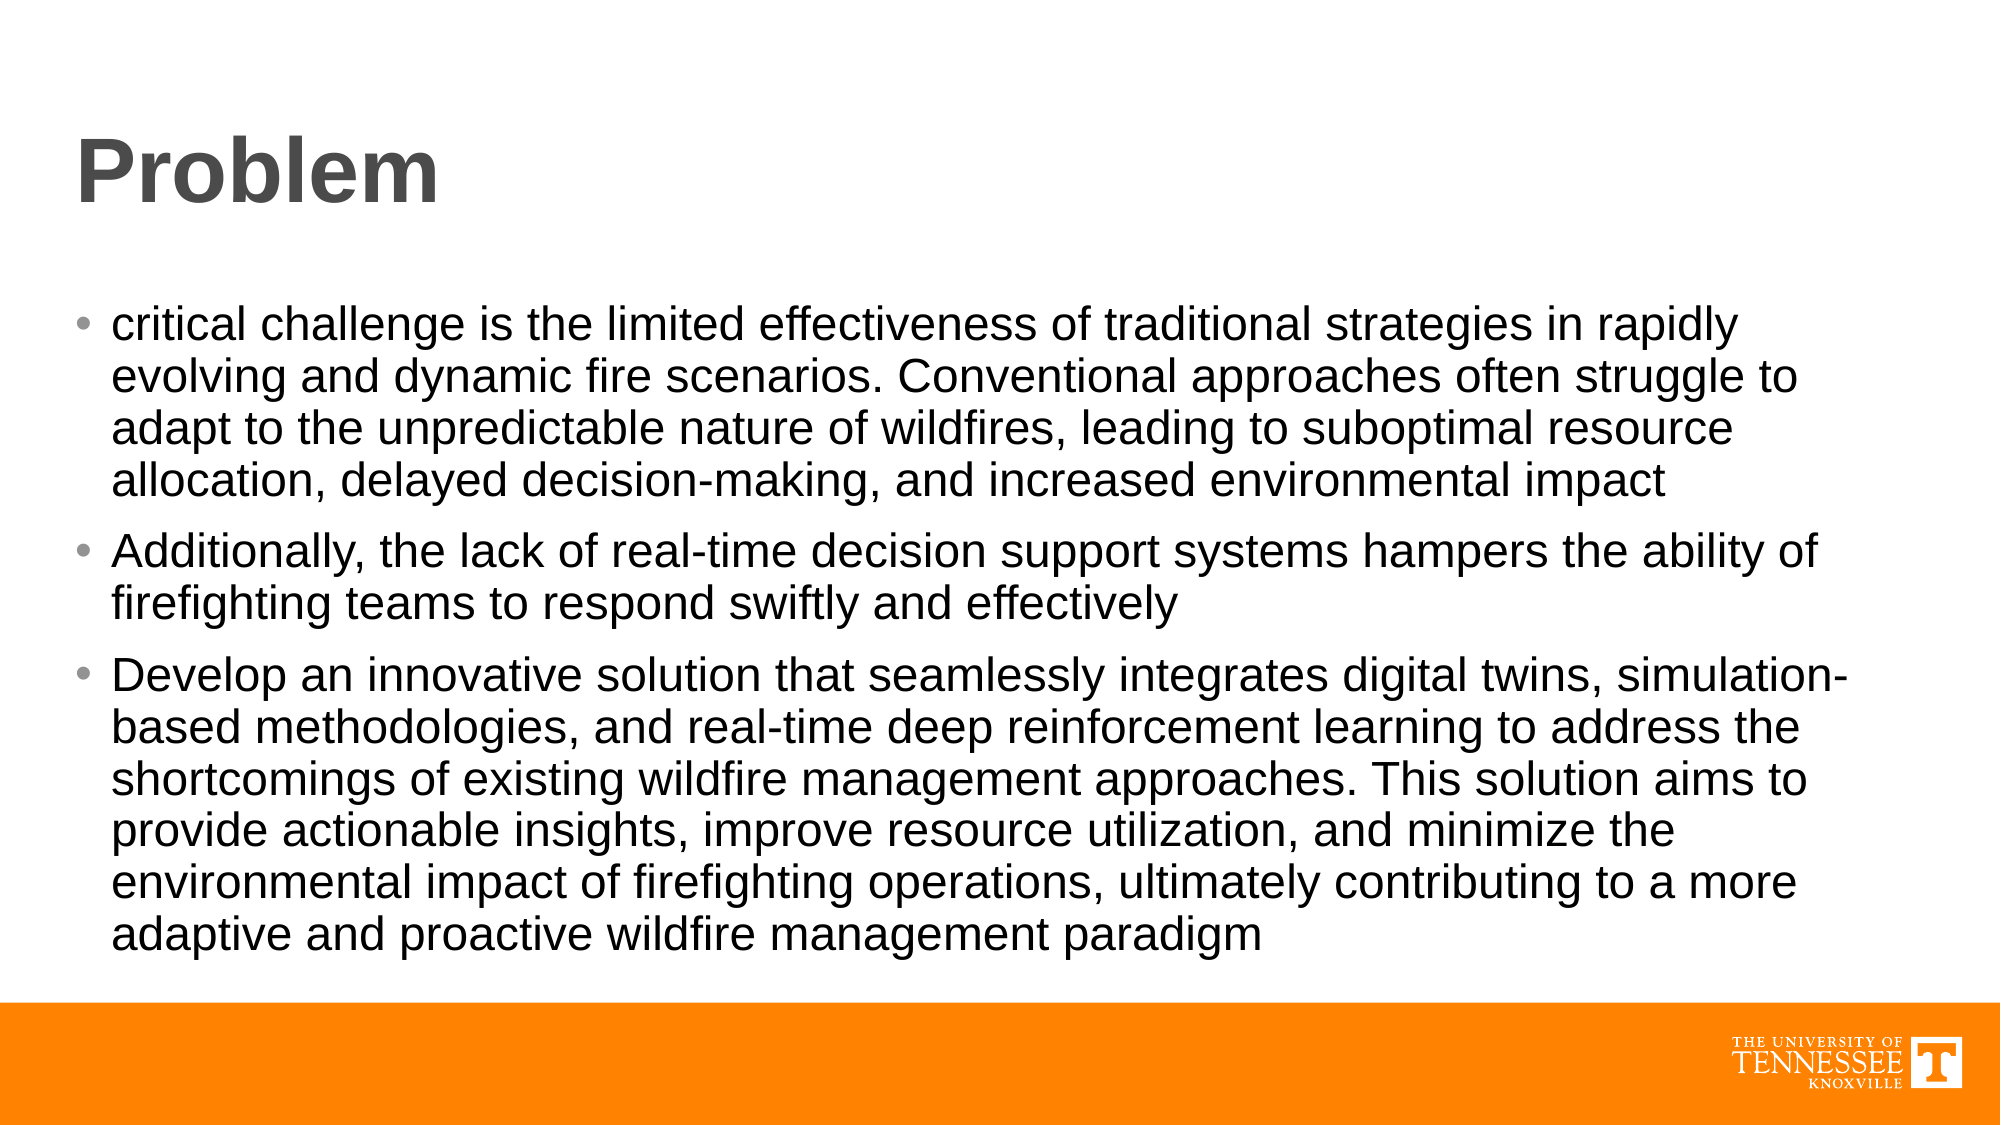

# Problem
critical challenge is the limited effectiveness of traditional strategies in rapidly evolving and dynamic fire scenarios. Conventional approaches often struggle to adapt to the unpredictable nature of wildfires, leading to suboptimal resource allocation, delayed decision-making, and increased environmental impact
Additionally, the lack of real-time decision support systems hampers the ability of firefighting teams to respond swiftly and effectively
Develop an innovative solution that seamlessly integrates digital twins, simulation-based methodologies, and real-time deep reinforcement learning to address the shortcomings of existing wildfire management approaches. This solution aims to provide actionable insights, improve resource utilization, and minimize the environmental impact of firefighting operations, ultimately contributing to a more adaptive and proactive wildfire management paradigm